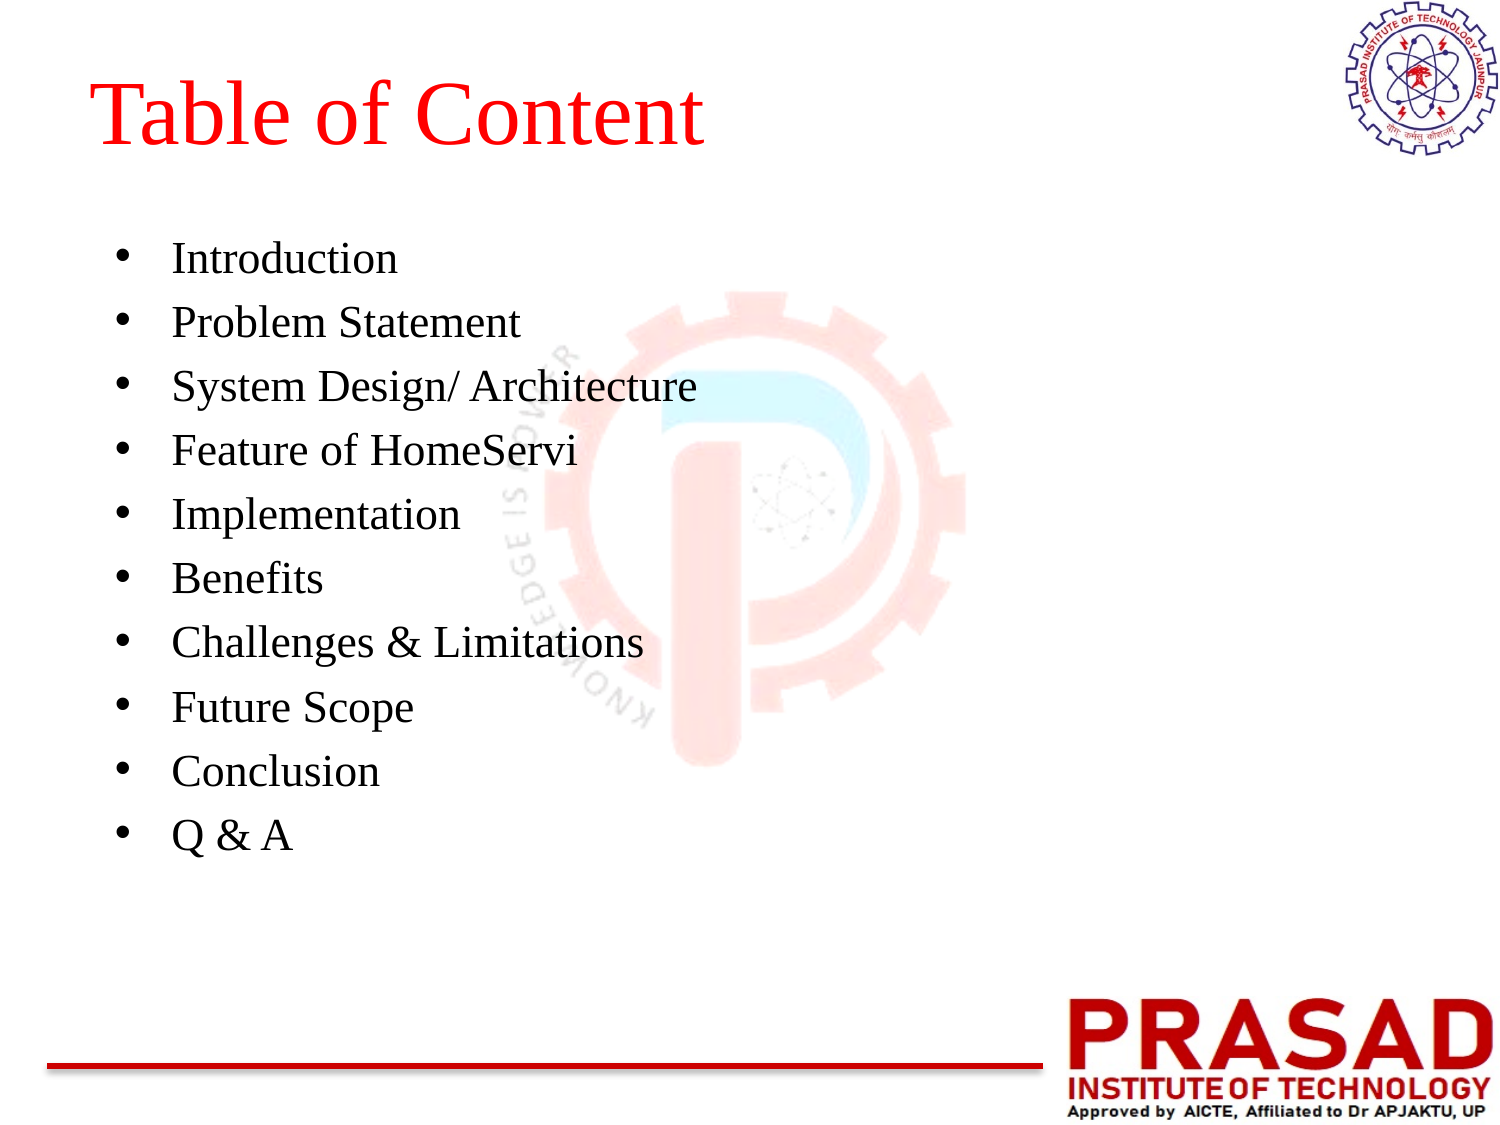

# Table of Content
Introduction
Problem Statement
System Design/ Architecture
Feature of HomeServi
Implementation
Benefits
Challenges & Limitations
Future Scope
Conclusion
Q & A